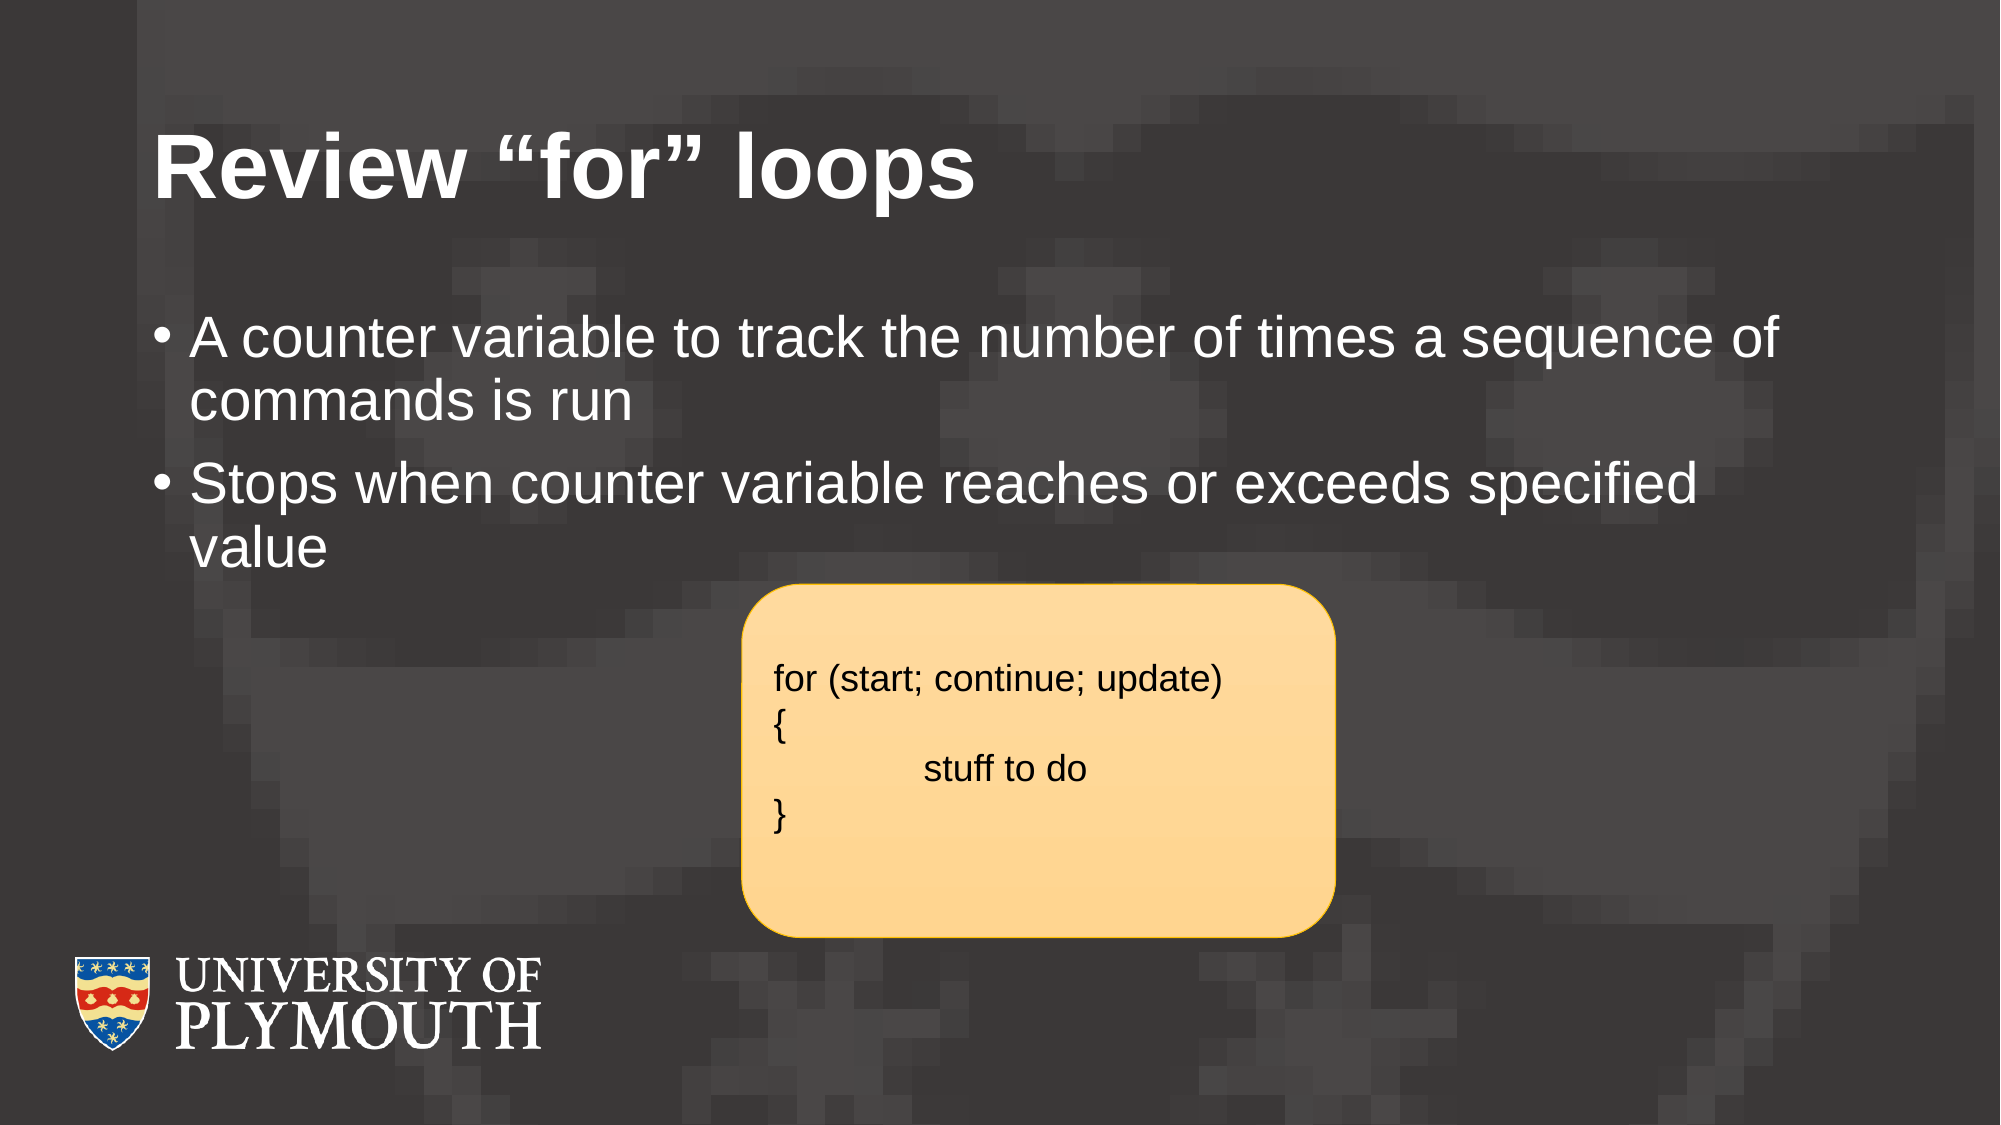

# Review “for” loops
A counter variable to track the number of times a sequence of commands is run
Stops when counter variable reaches or exceeds specified value

for (start; continue; update)
{
	stuff to do
}